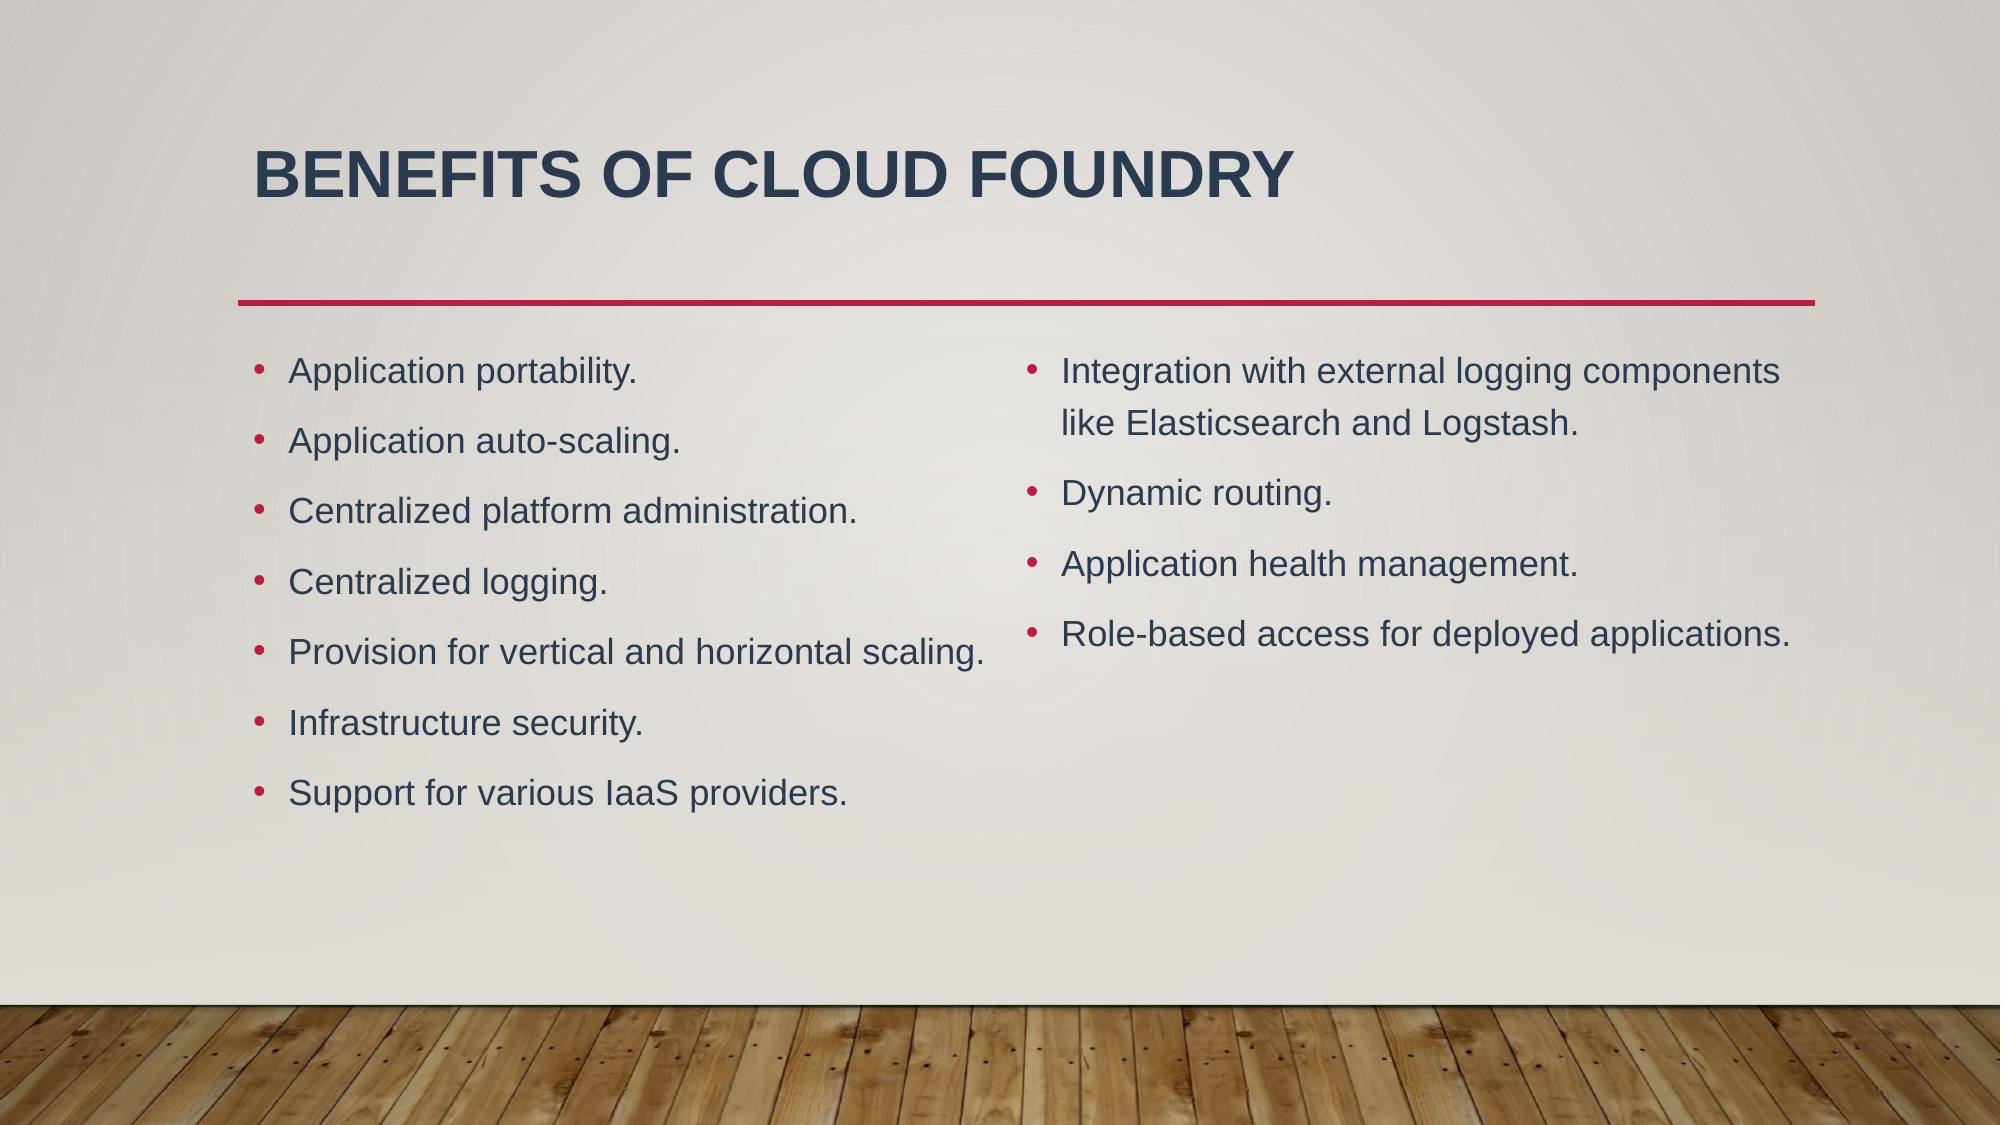

# benefits of Cloud Foundry
Application portability.
Application auto-scaling.
Centralized platform administration.
Centralized logging.
Provision for vertical and horizontal scaling.
Infrastructure security.
Support for various IaaS providers.

Integration with external logging components like Elasticsearch and Logstash.
Dynamic routing.
Application health management.
Role-based access for deployed applications.